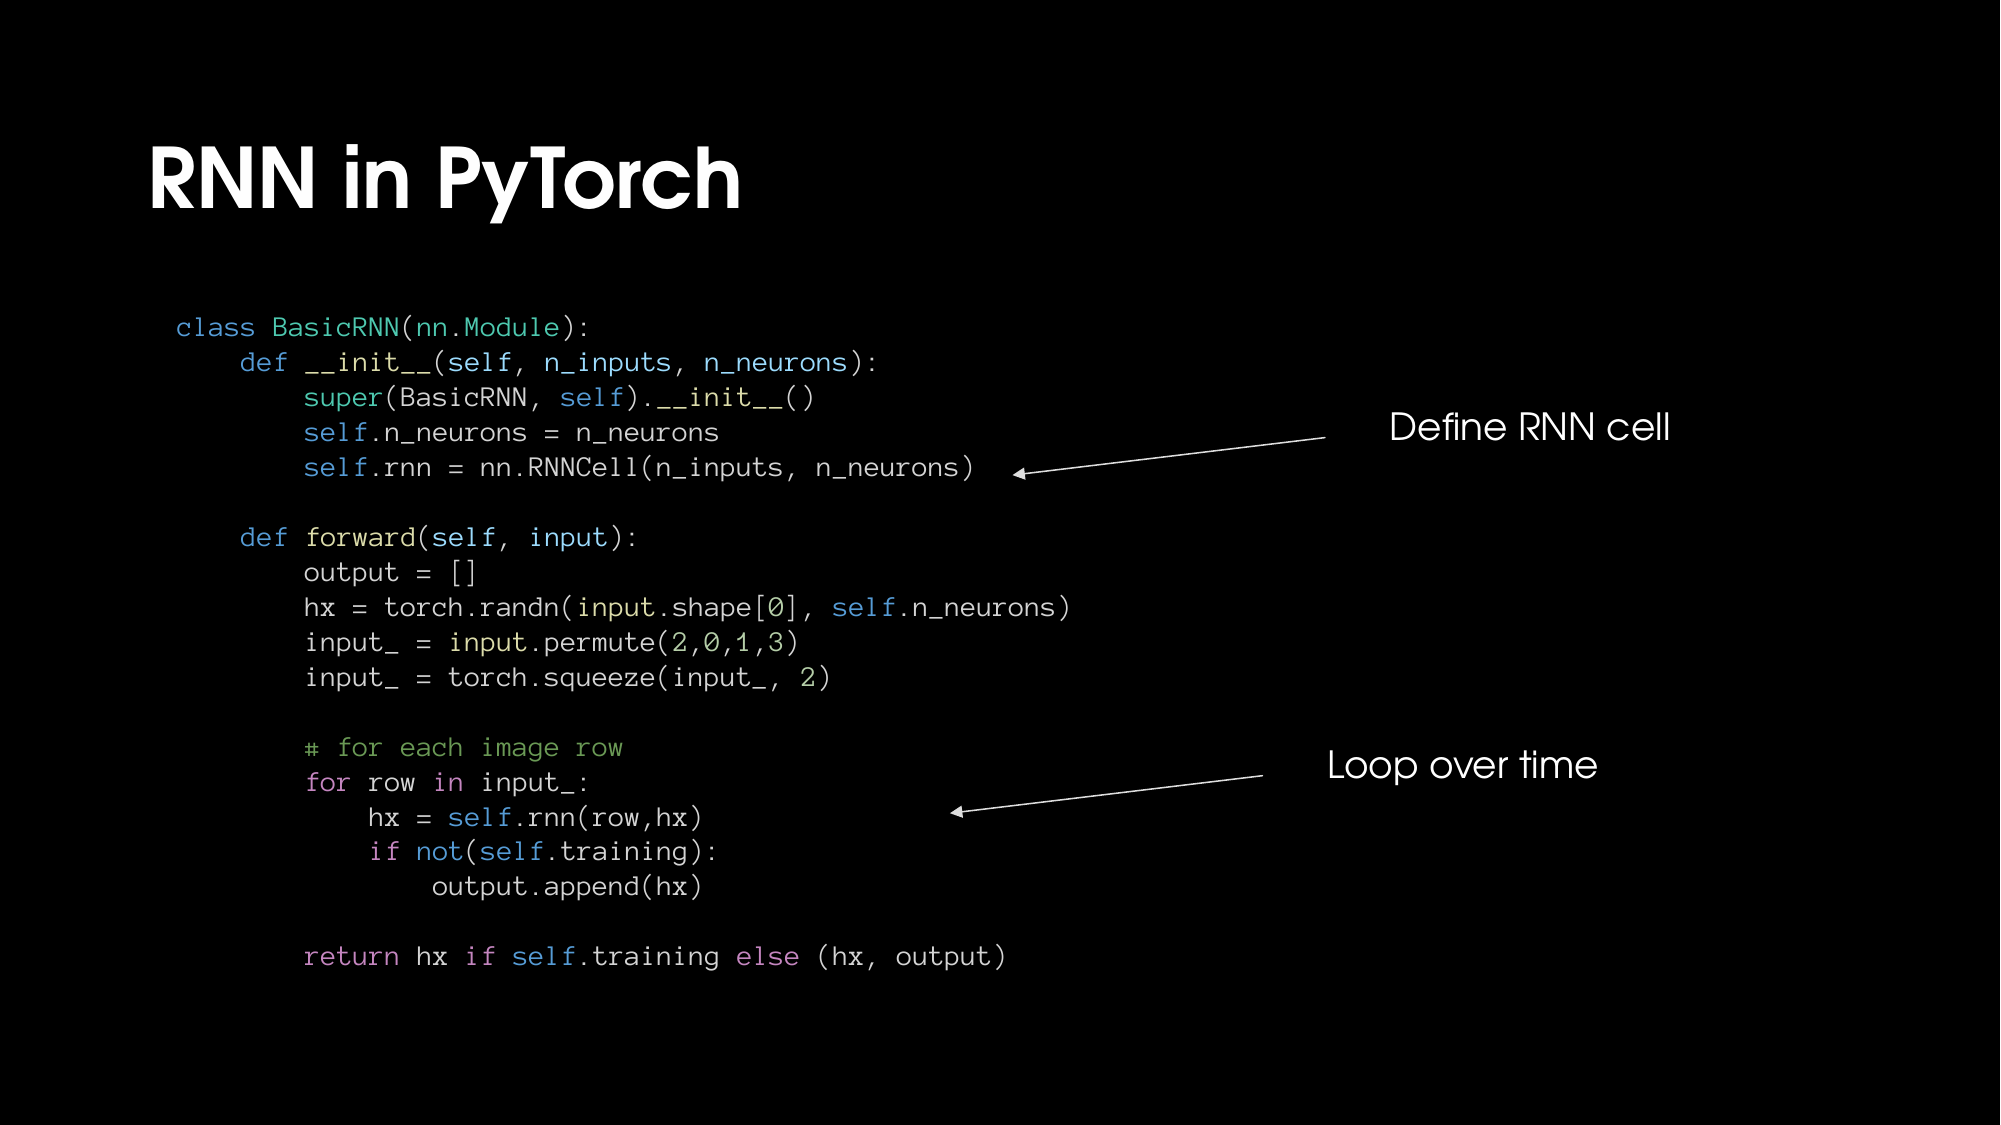

# RNN in PyTorch
class BasicRNN(nn.Module):
    def __init__(self, n_inputs, n_neurons):
        super(BasicRNN, self).__init__()
        self.n_neurons = n_neurons
        self.rnn = nn.RNNCell(n_inputs, n_neurons)

    def forward(self, input):
        output = []
        hx = torch.randn(input.shape[0], self.n_neurons)
        input_ = input.permute(2,0,1,3)
        input_ = torch.squeeze(input_, 2)
        # for each image row
        for row in input_:
            hx = self.rnn(row,hx)
            if not(self.training):
                output.append(hx)
        return hx if self.training else (hx, output)
Define RNN cell
Loop over time